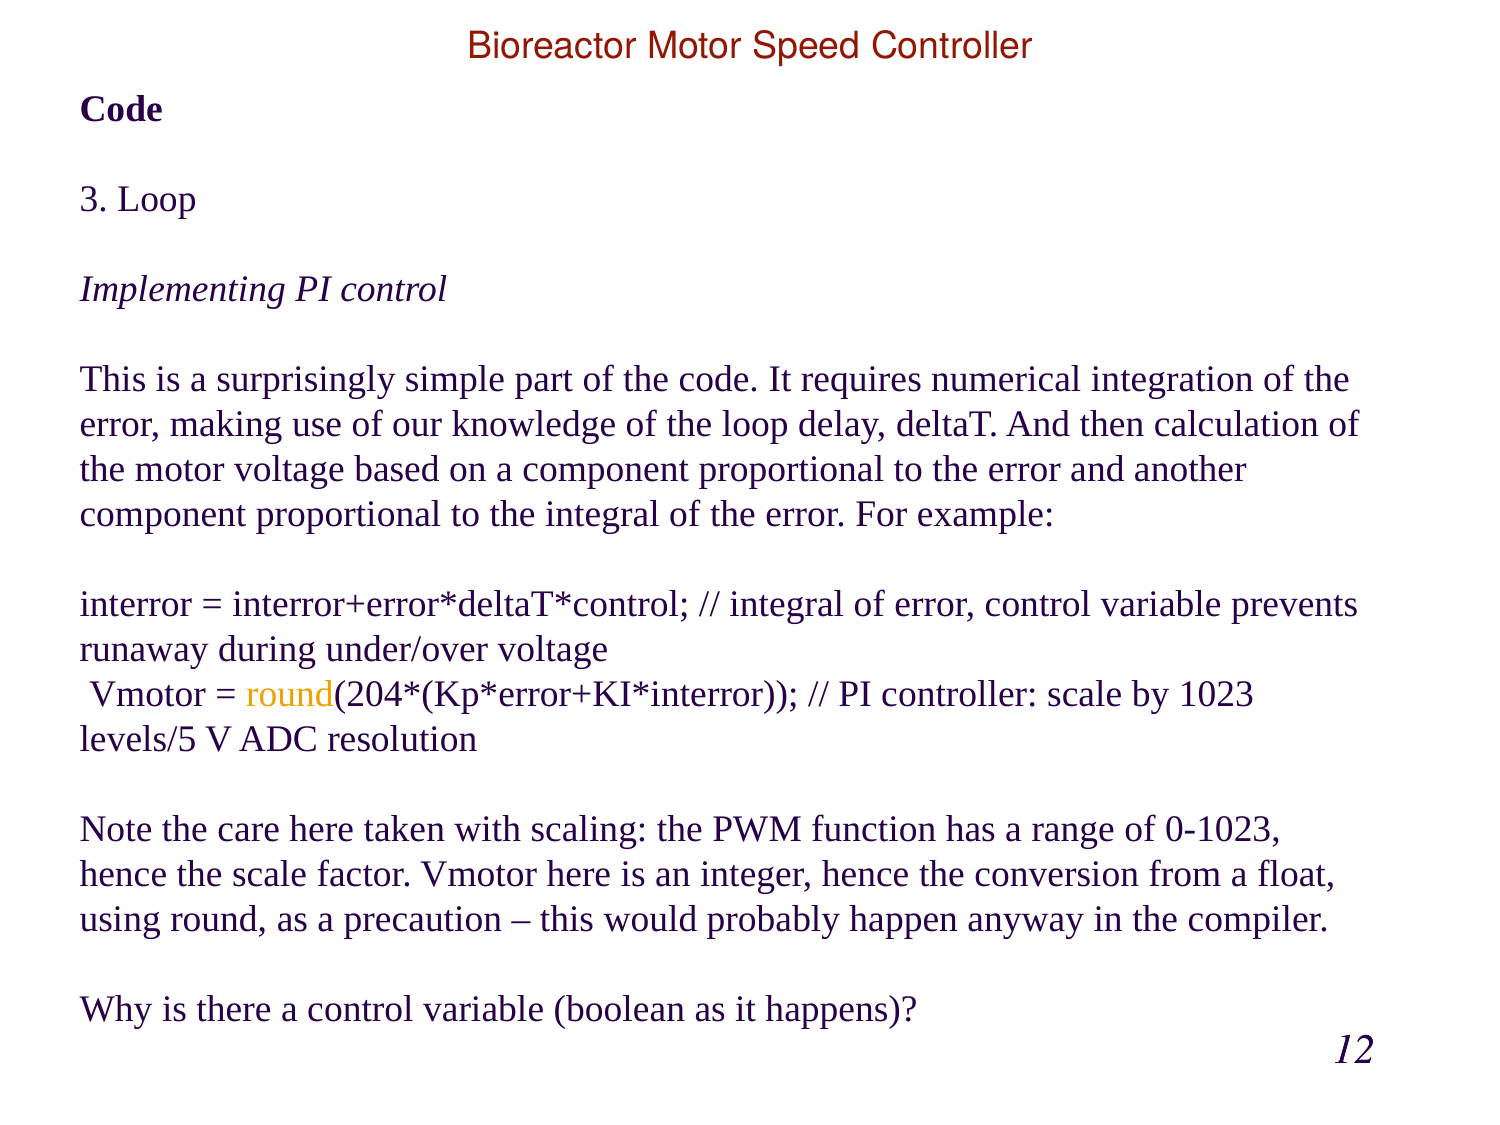

Bioreactor Motor Speed Controller
Code

3. Loop

Implementing PI control

This is a surprisingly simple part of the code. It requires numerical integration of the error, making use of our knowledge of the loop delay, deltaT. And then calculation of the motor voltage based on a component proportional to the error and another component proportional to the integral of the error. For example:

interror = interror+error*deltaT*control; // integral of error, control variable prevents runaway during under/over voltage
 Vmotor = round(204*(Kp*error+KI*interror)); // PI controller: scale by 1023 levels/5 V ADC resolution

Note the care here taken with scaling: the PWM function has a range of 0-1023, hence the scale factor. Vmotor here is an integer, hence the conversion from a float, using round, as a precaution – this would probably happen anyway in the compiler.

Why is there a control variable (boolean as it happens)?